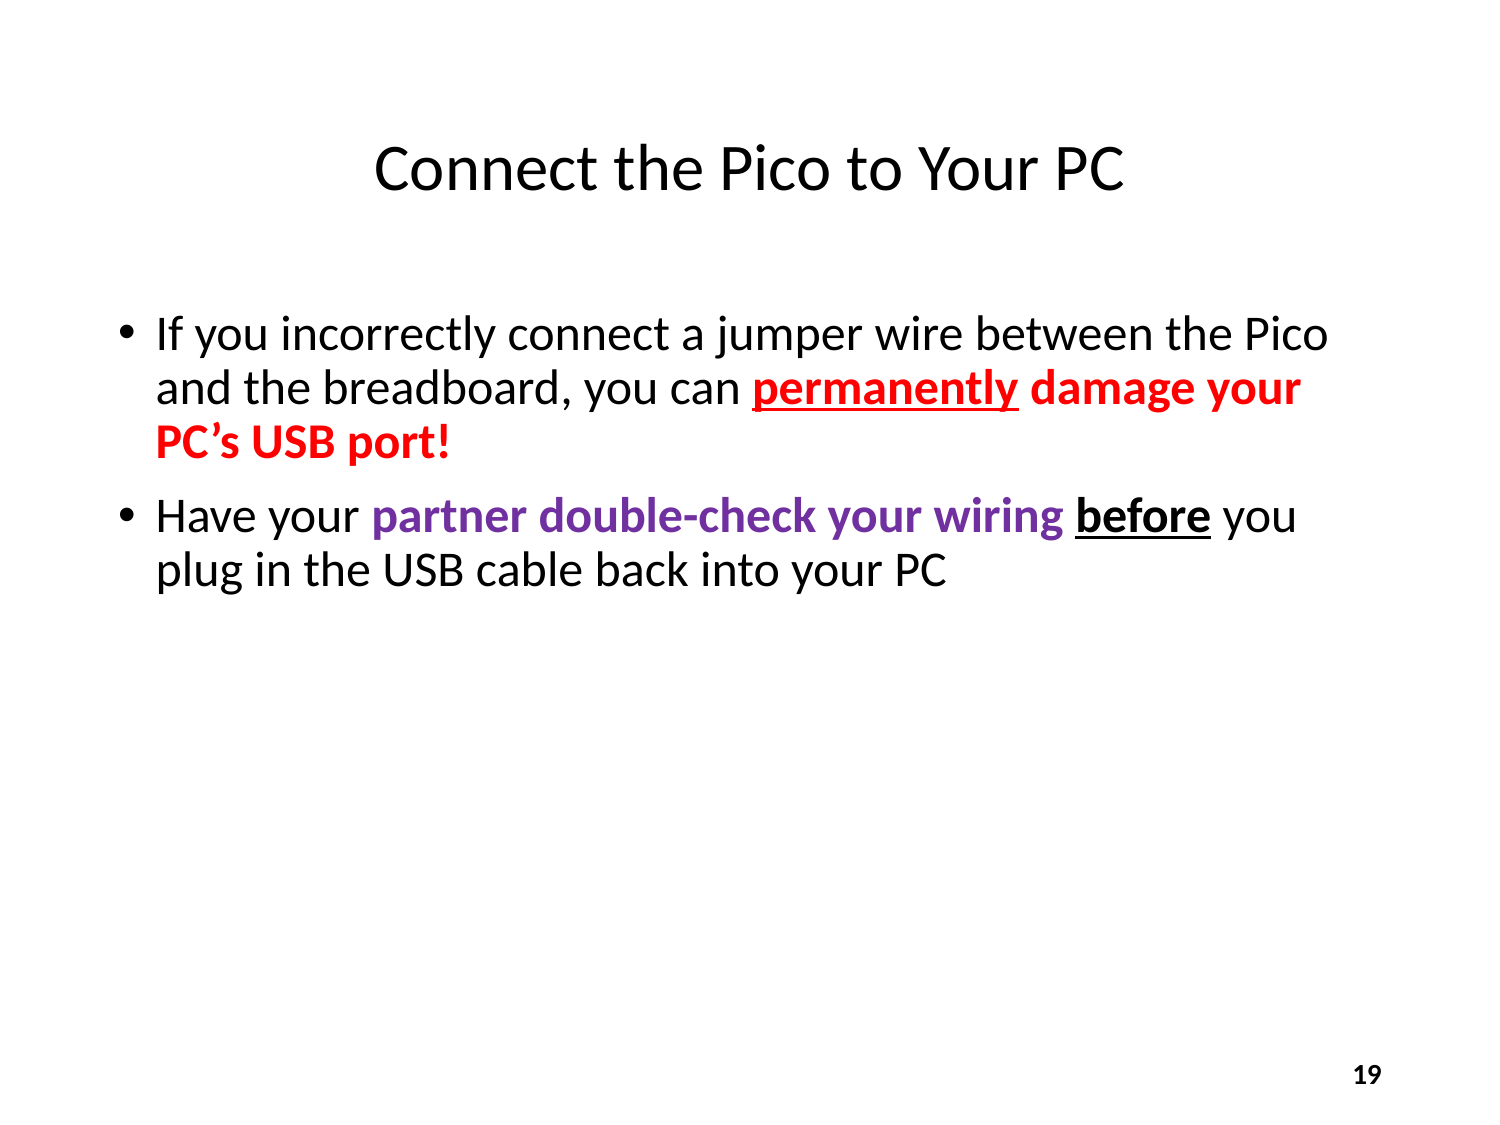

# Connect the Pico to Your PC
If you incorrectly connect a jumper wire between the Pico and the breadboard, you can permanently damage your PC’s USB port!
Have your partner double-check your wiring before you plug in the USB cable back into your PC
19